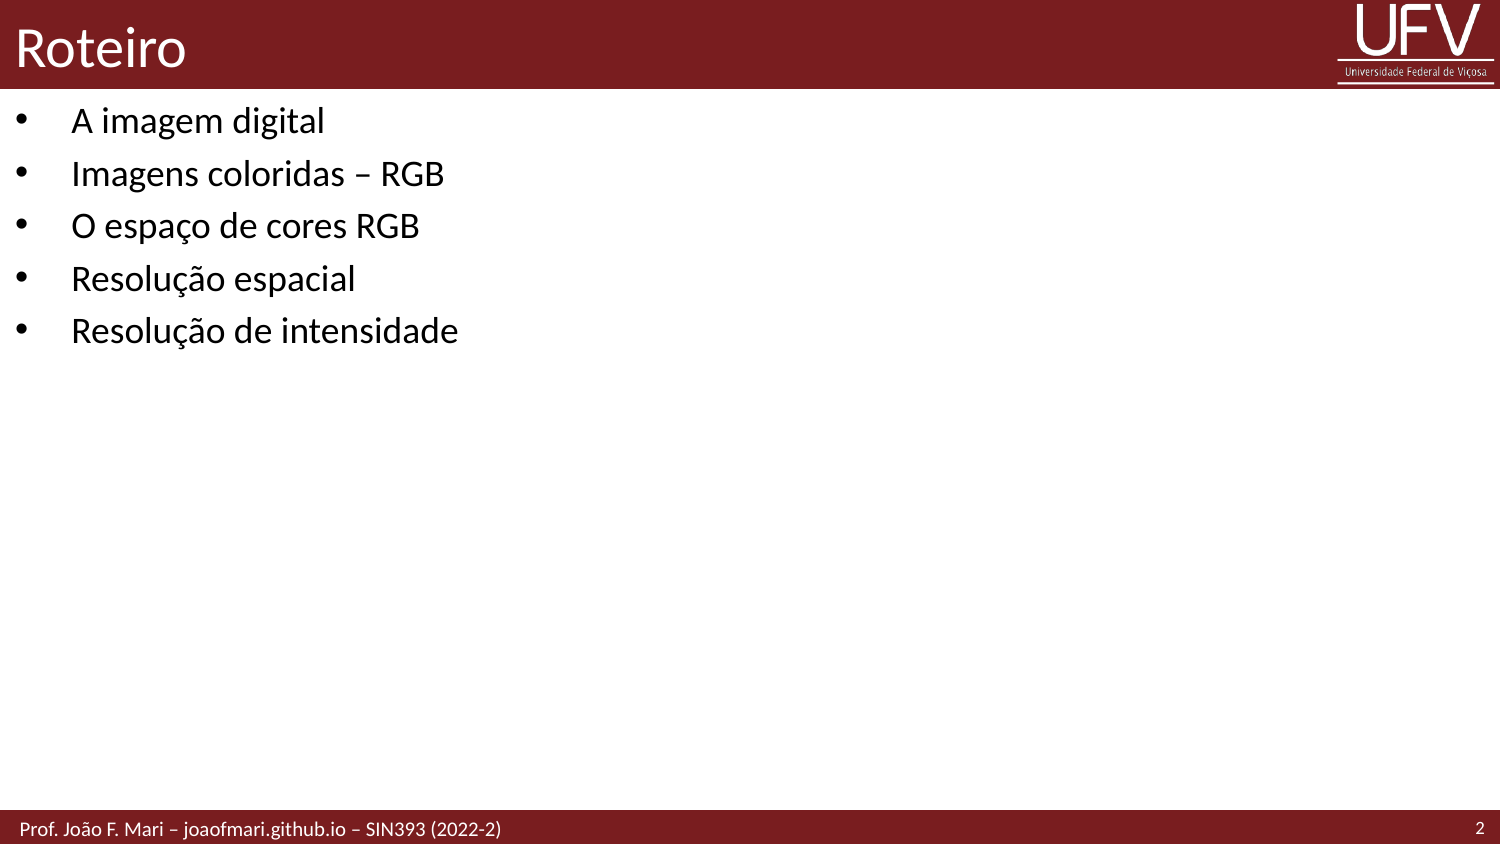

# Roteiro
A imagem digital
Imagens coloridas – RGB
O espaço de cores RGB
Resolução espacial
Resolução de intensidade

2
 Prof. João F. Mari – joaofmari.github.io – SIN393 (2022-2)